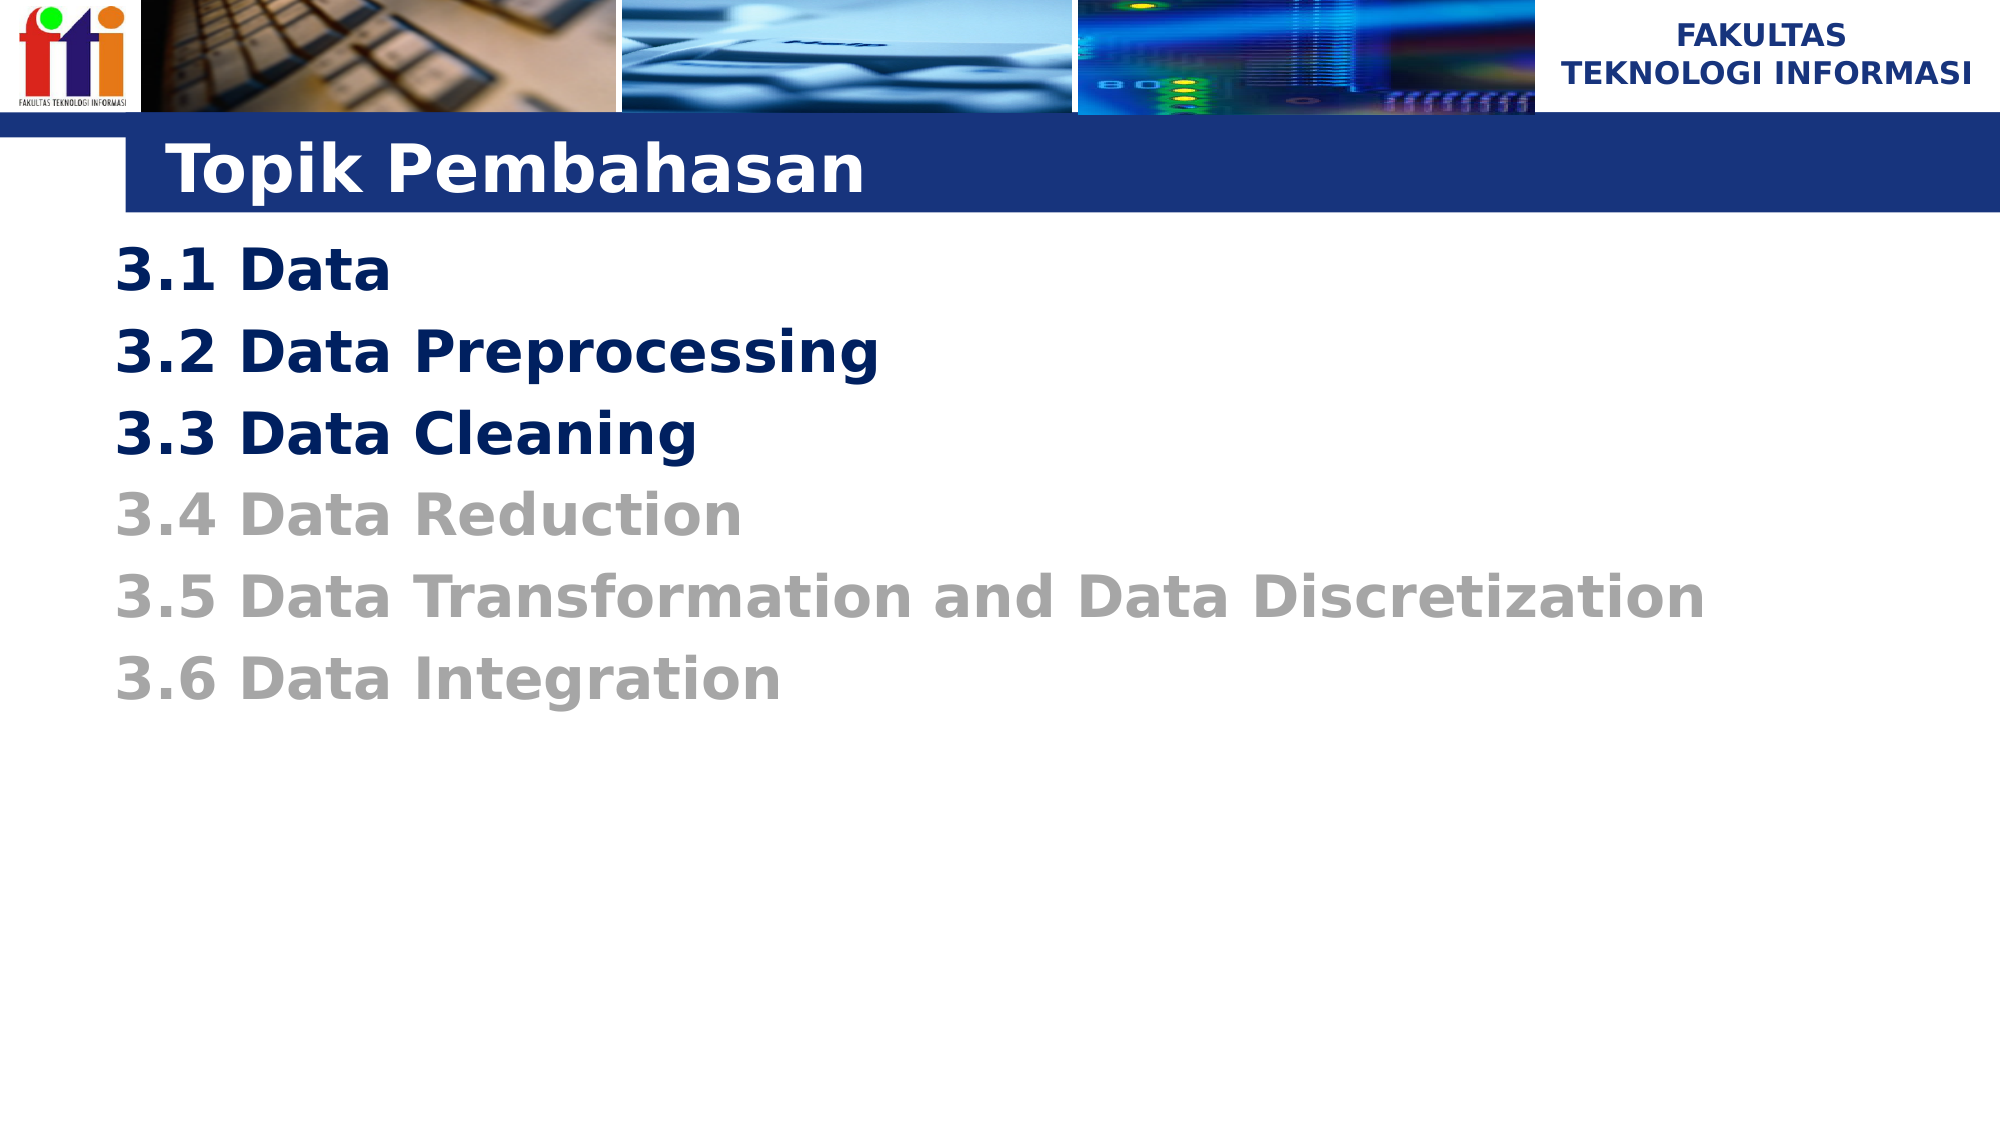

# Topik Pembahasan
3.1 Data
3.2 Data Preprocessing
3.3 Data Cleaning
3.4 Data Reduction
3.5 Data Transformation and Data Discretization
3.6 Data Integration